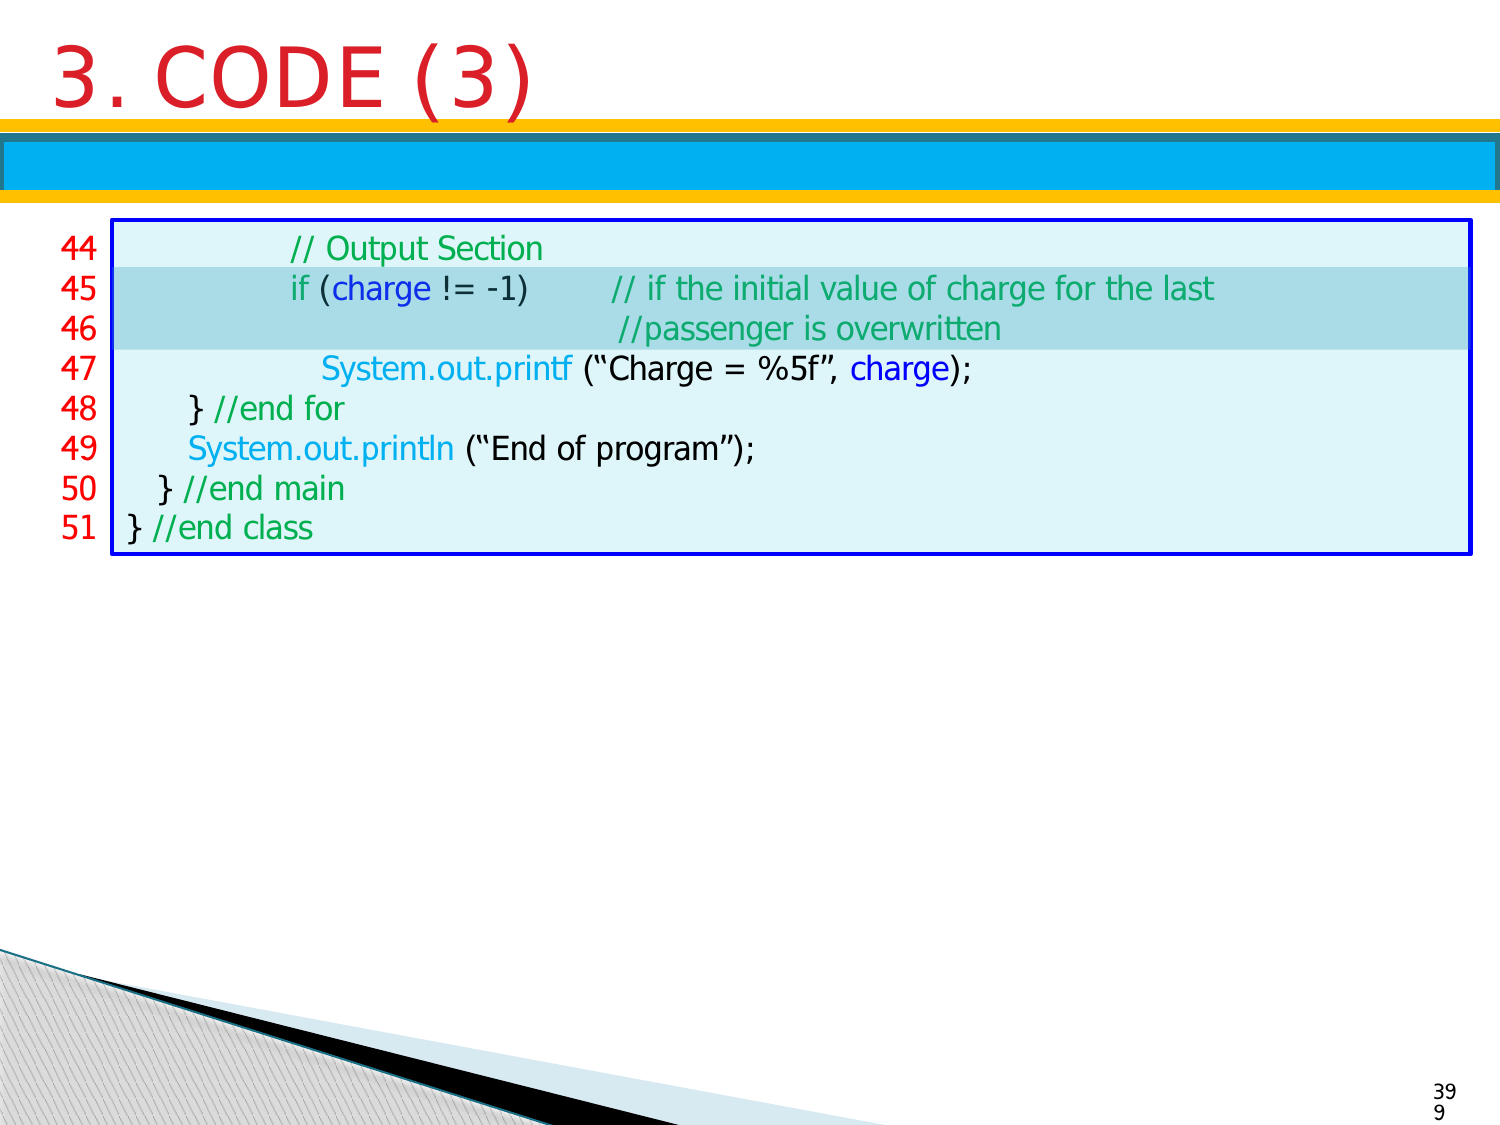

# 3. CODE (3)

44
45
46
47
48
49
50
51
                // Output Section
                if (charge != -1)        // if the initial value of charge for the last
                                                //passenger is overwritten
                   System.out.printf (“Charge = %5f”, charge);
      } //end for
      System.out.println (“End of program”);
   } //end main
} //end class

399